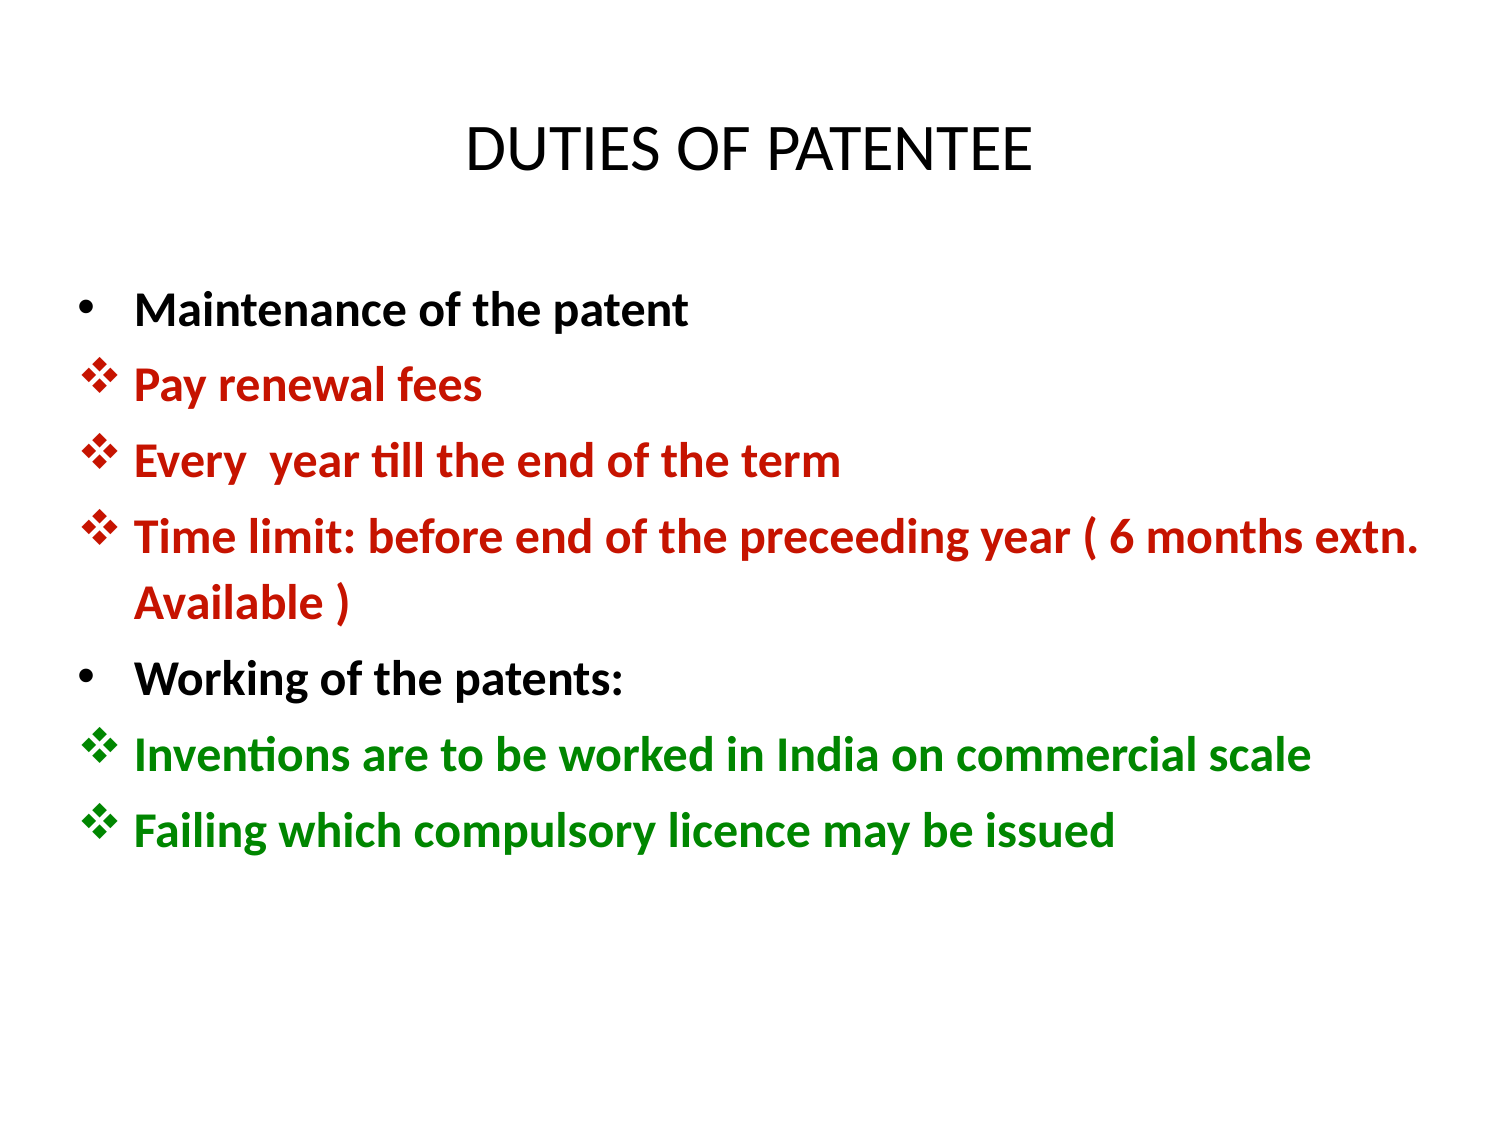

# DUTIES OF PATENTEE
Maintenance of the patent
Pay renewal fees
Every  year till the end of the term
Time limit: before end of the preceeding year ( 6 months extn. Available )
Working of the patents:
Inventions are to be worked in India on commercial scale
Failing which compulsory licence may be issued